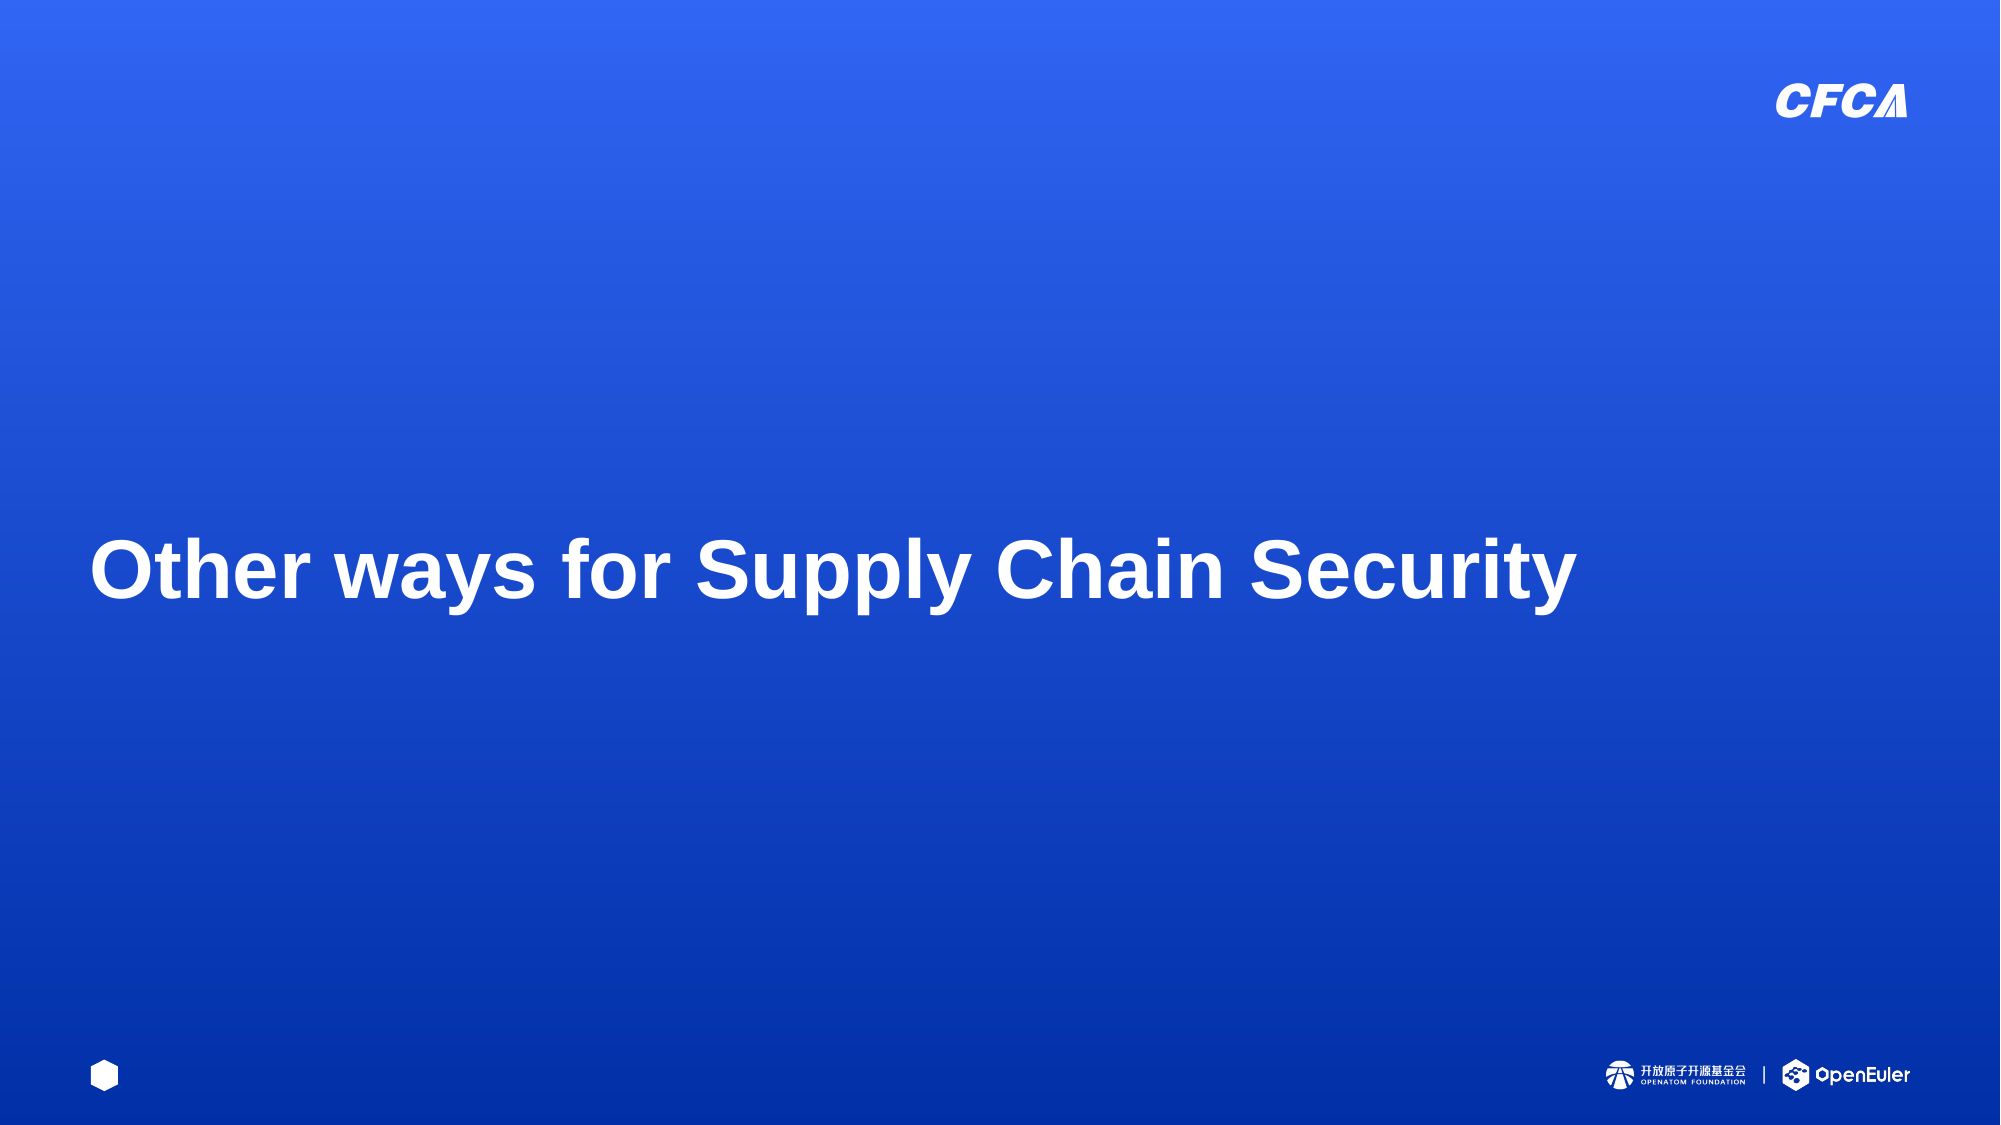

# Other ways for Supply Chain Security
34